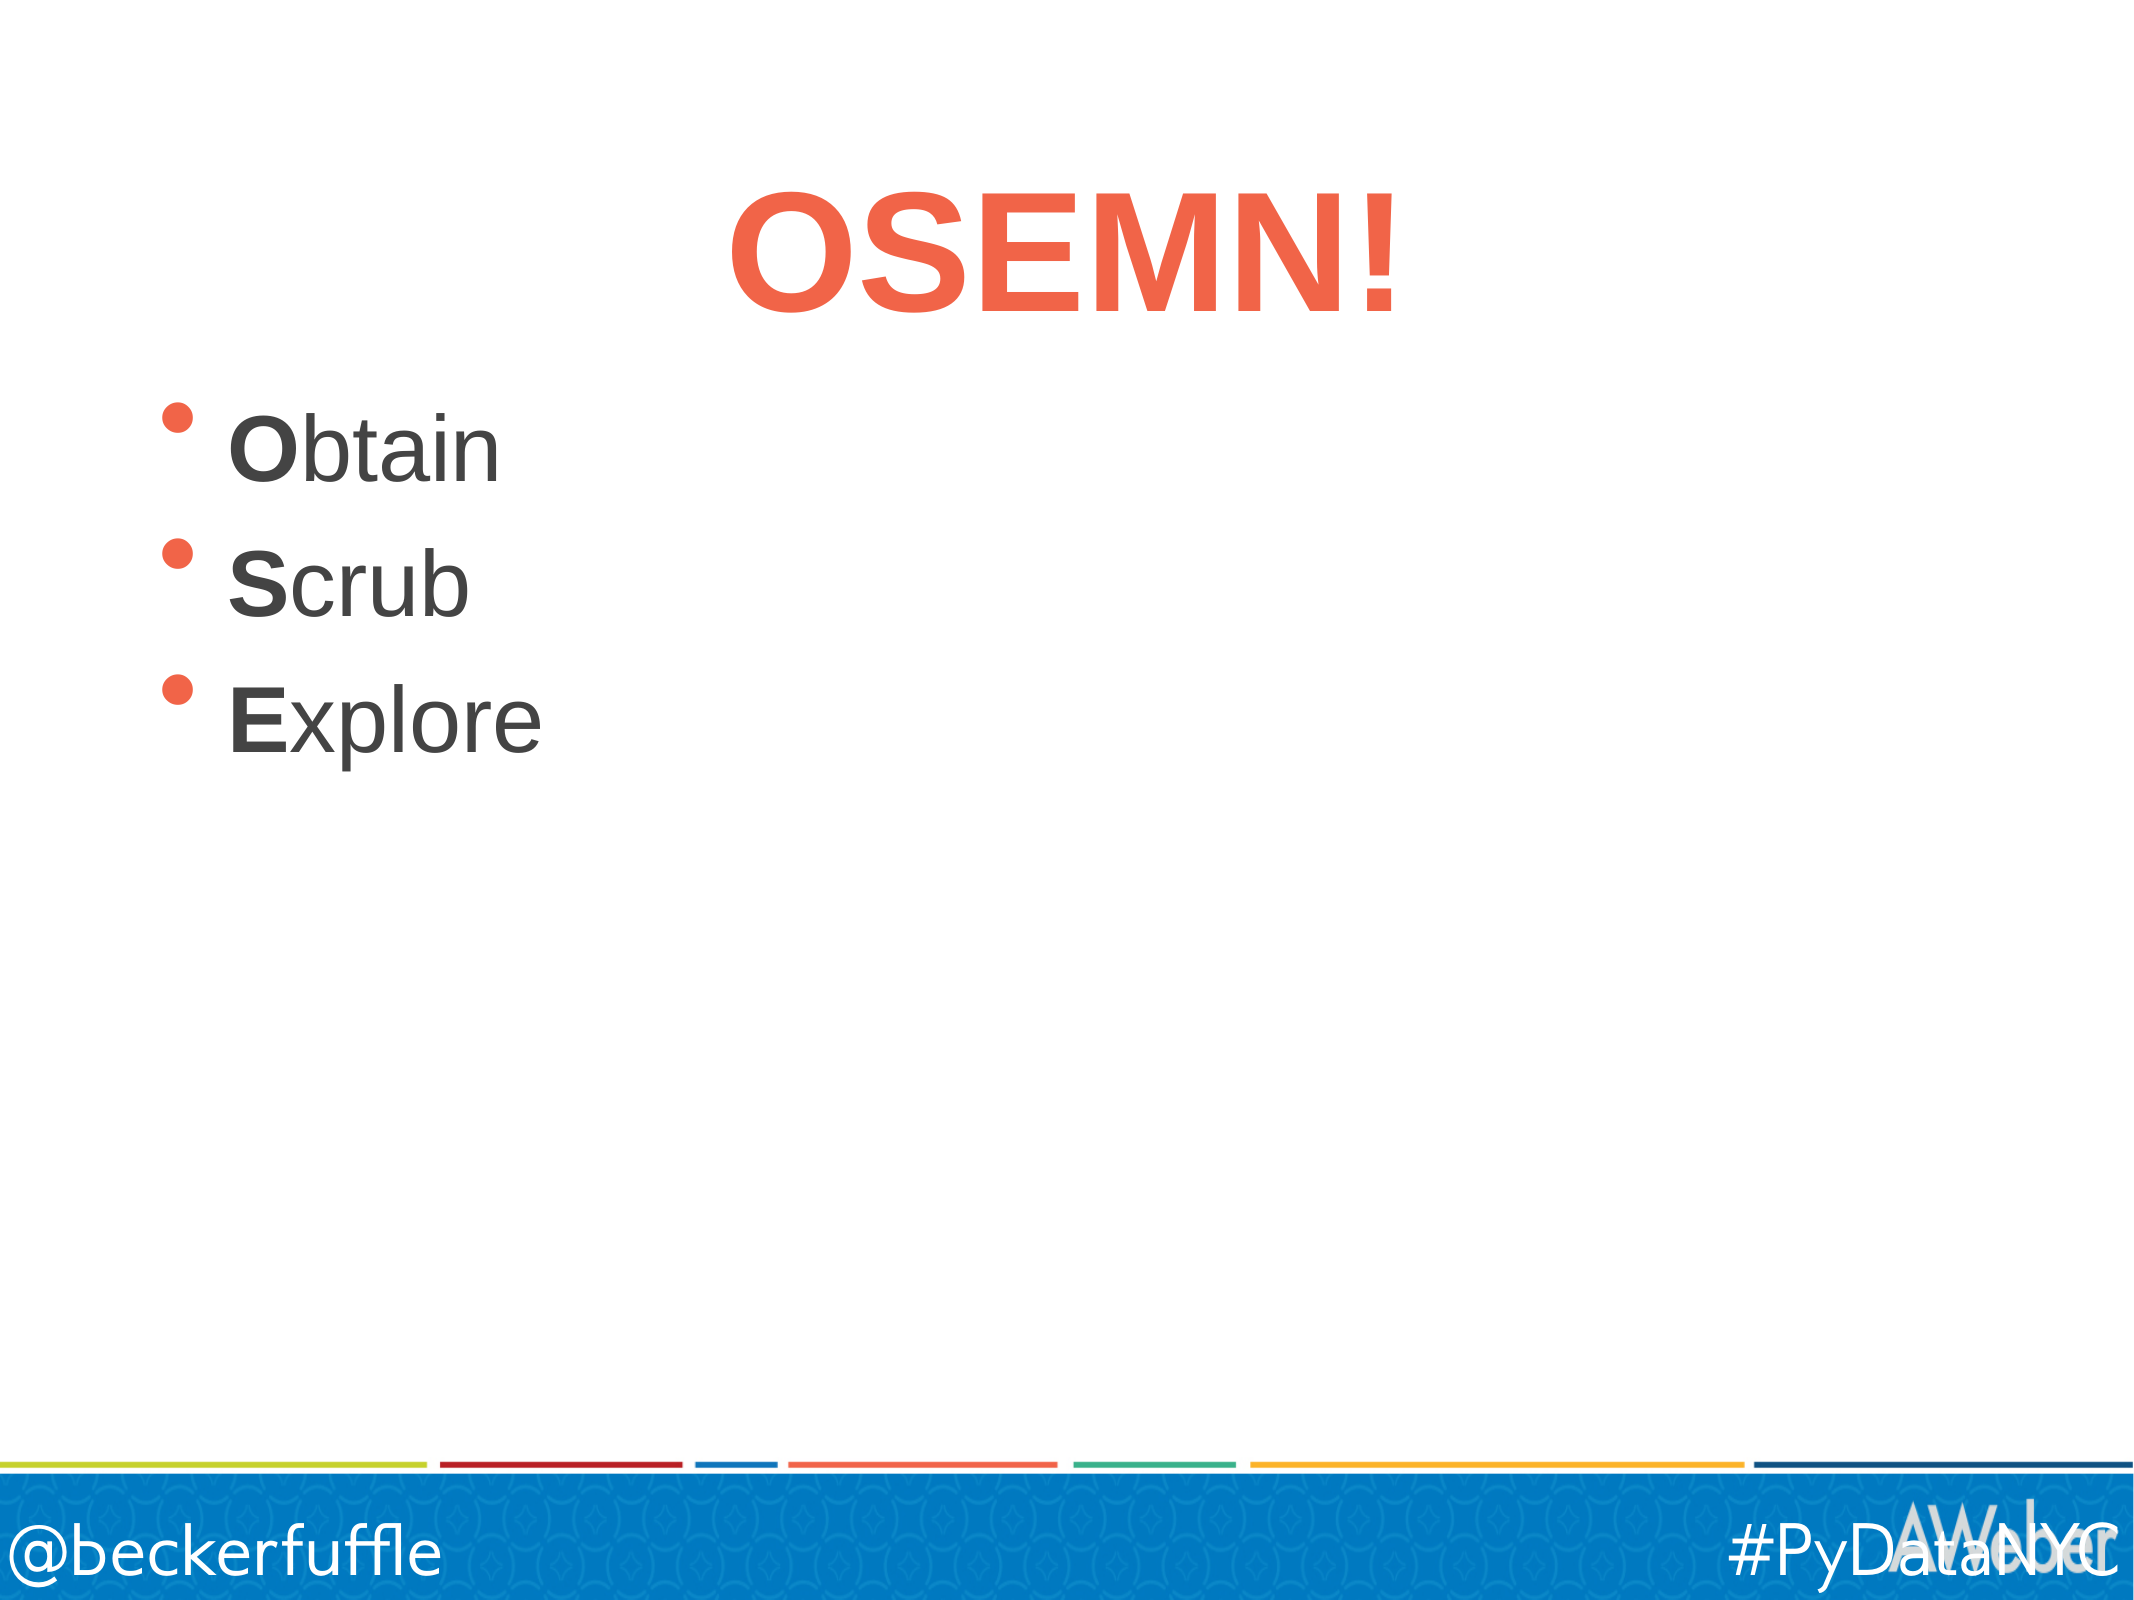

# OSEMN!
Obtain
Scrub
Explore
@beckerfuffle
#PyDataNYC